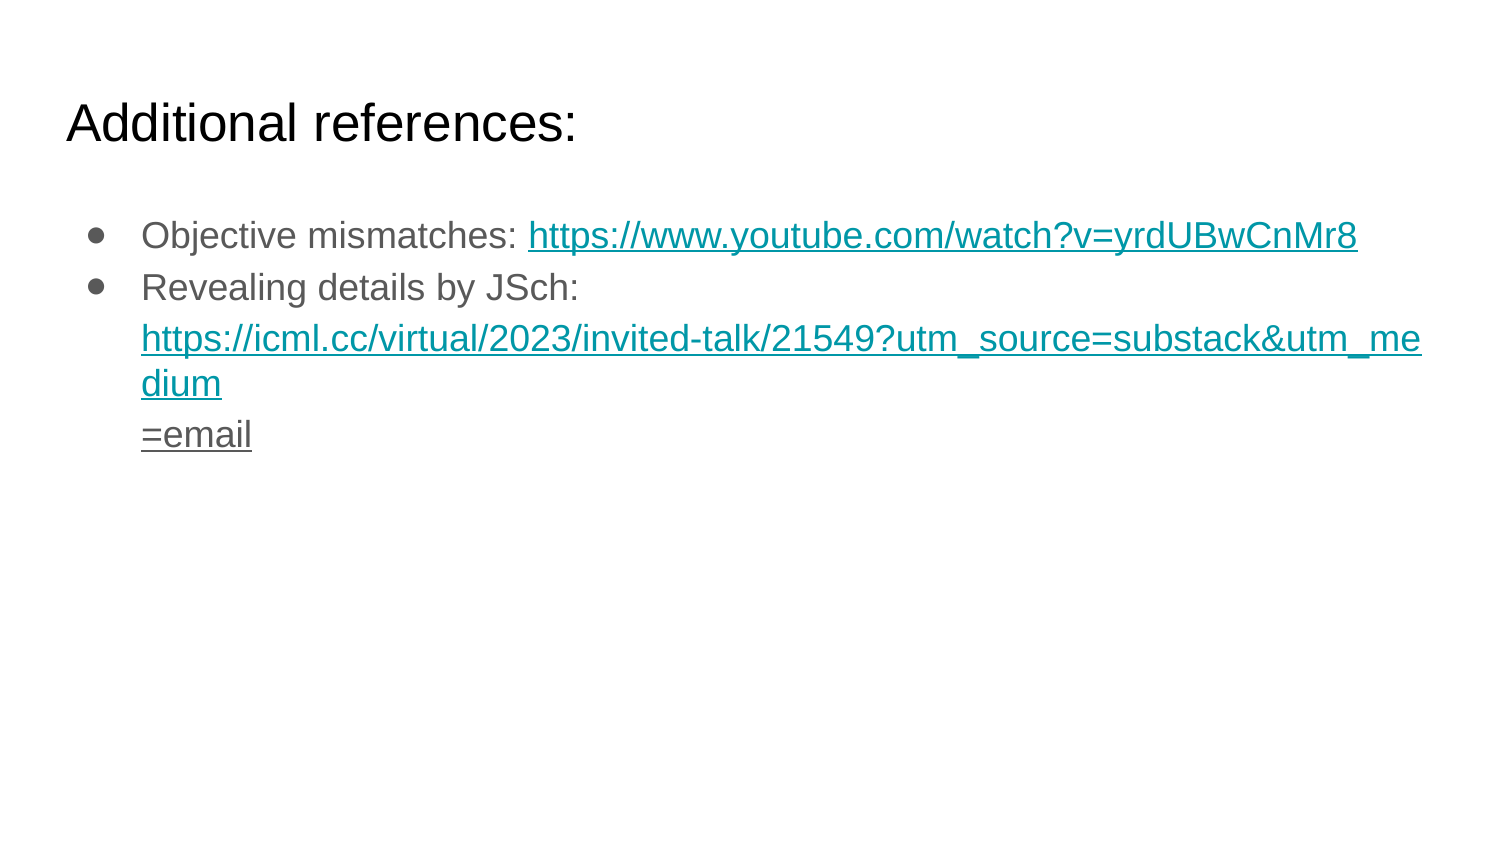

# Additional references:
Objective mismatches: https://www.youtube.com/watch?v=yrdUBwCnMr8
Revealing details by JSch: https://icml.cc/virtual/2023/invited-talk/21549?utm_source=substack&utm_medium=email